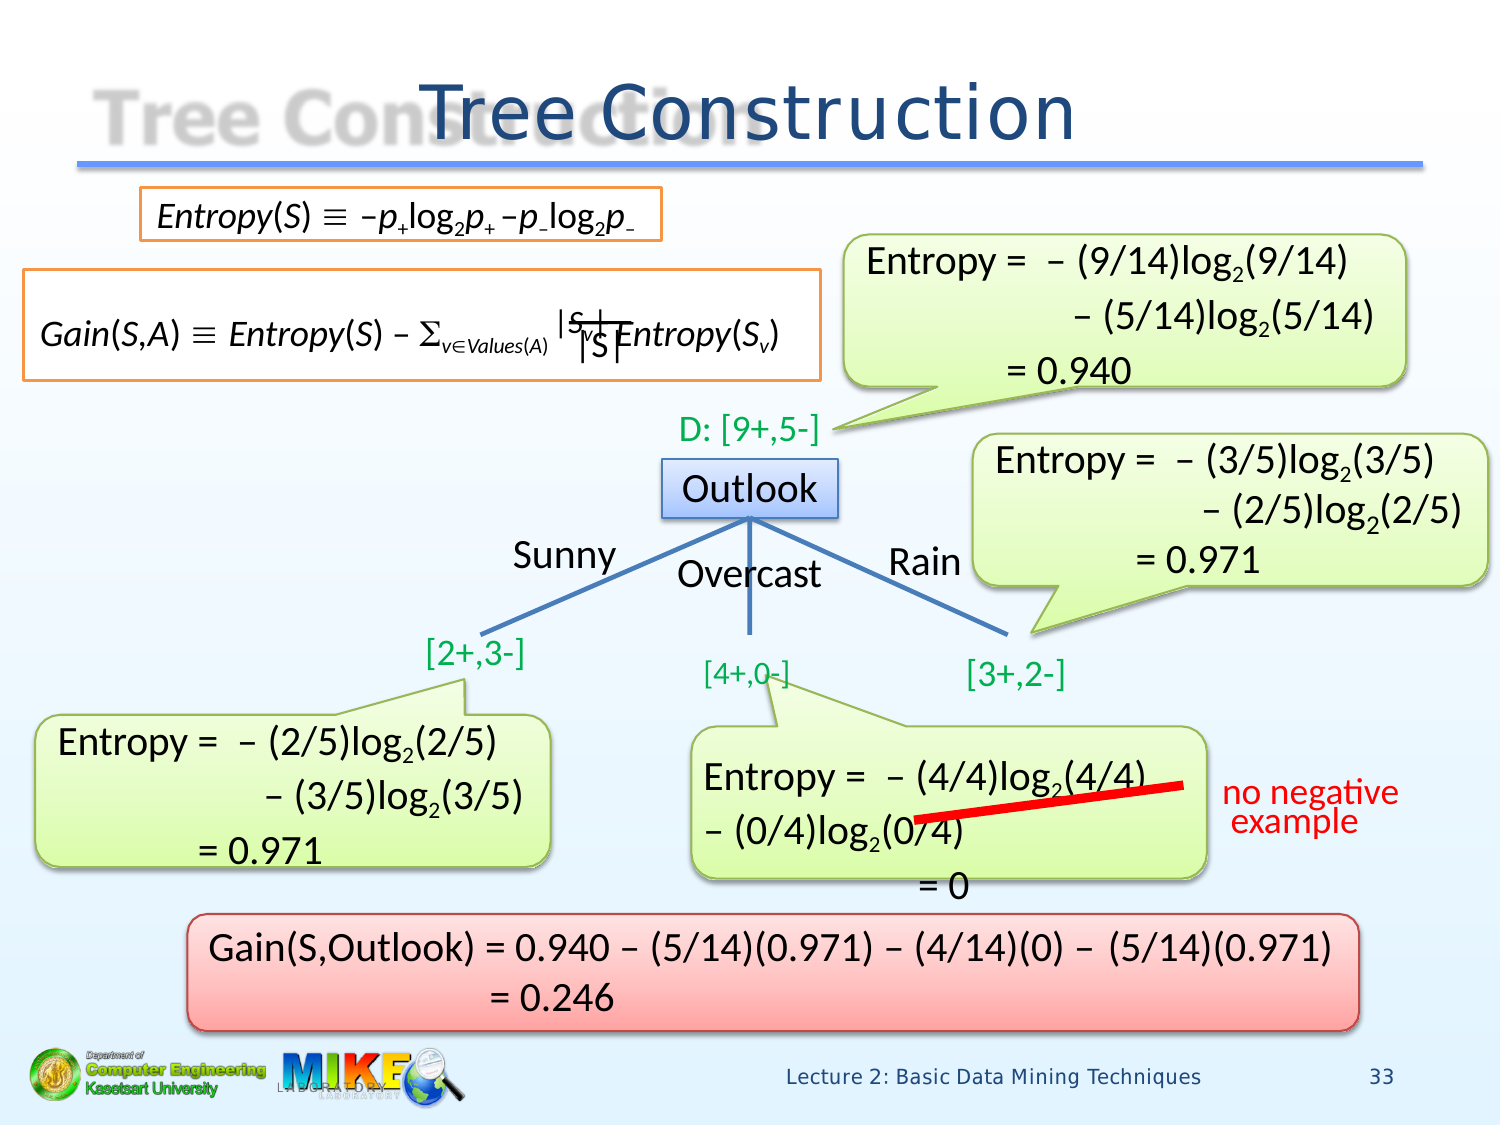

# Tree Construction

Entropy(S) ≡ –p+log2p+ –p–log2p–

Entropy =  – (9/14)log2(9/14)
– (5/14)log2(5/14)
= 0.940

Gain(S,A) ≡ Entropy(S) – Σv∈Values(A) |Sv| Entropy(Sv)
|S|

D: [9+,5-]

Entropy =  – (3/5)log2(3/5)

Outlook
– (2/5)log (2/5)
2

Sunny
= 0.971
Rain
Overcast
[2+,3-]
[4+,0-]	[3+,2-]

Entropy =  – (4/4)log2(4/4)
– (0/4)log2(0/4)
= 0

Entropy =  – (2/5)log2(2/5)
– (3/5)log2(3/5)
= 0.971
no negative  example

Gain(S,Outlook) = 0.940 – (5/14)(0.971) – (4/14)(0) – (5/14)(0.971)
= 0.246
Lecture 2: Basic Data Mining Techniques
33